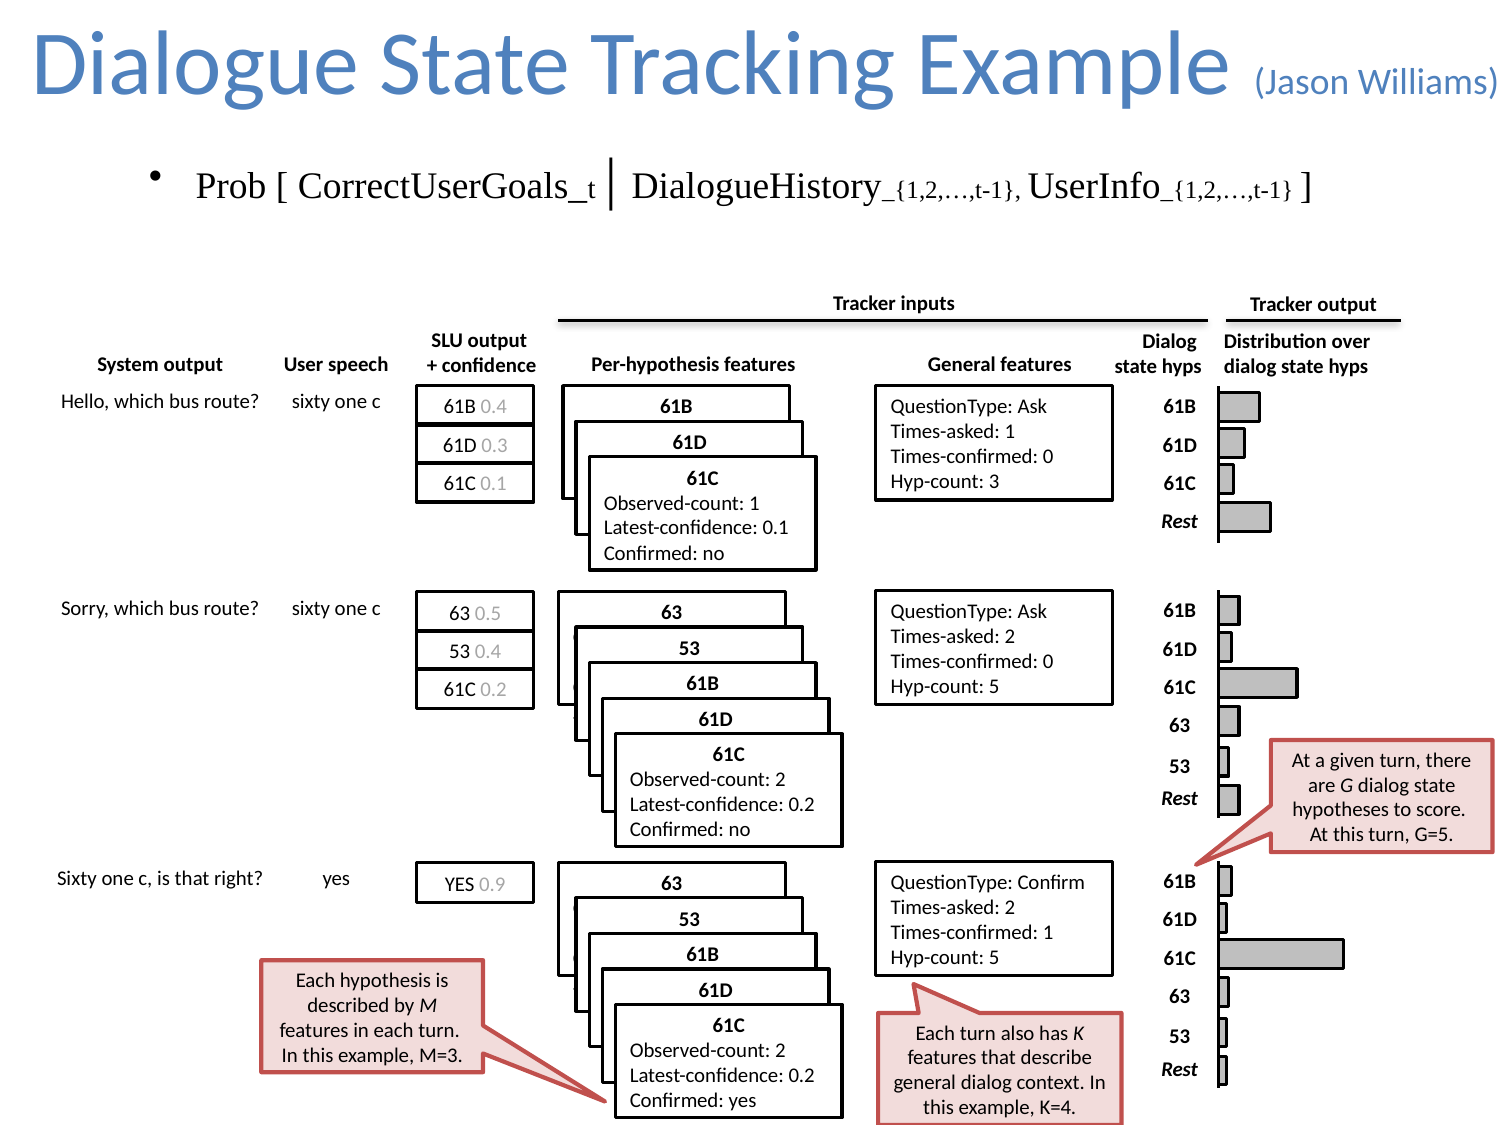

Dialogue State Tracking Example (Jason Williams)
Prob [ CorrectUserGoals_t | DialogueHistory_{1,2,…,t-1}, UserInfo_{1,2,…,t-1} ]
Tracker inputs
Tracker output
SLU output
+ confidence
Distribution over dialog state hyps
Dialog
state hyps
System output
User speech
Per-hypothesis features
General features
Hello, which bus route?
sixty one c
61B 0.4
61B
Observed-count: 1
Latest-conf-score: 0.4
Confirmed: no
…
61B
QuestionType: Ask
Times-asked: 1
Times-confirmed: 0
Hyp-count: 3

61D
Observed-count: 1
Latest-conf-score: 0.4
Confirmed: no
…
61D 0.3
61D

61C
Observed-count: 1
Latest-confidence: 0.1
Confirmed: no
61C 0.1
61C

Rest

Sorry, which bus route?
sixty one c
61B
QuestionType: Ask
Times-asked: 2
Times-confirmed: 0
Hyp-count: 5
63
Observed-count: 1
Latest-conf-score: 0.4
Confirmed: no
…
63 0.5

53
Observed-count: 1
Latest-conf-score: 0.4
Confirmed: no
…
61D
53 0.4

61B
Observed-count: 1
Latest-conf-score: 0.4
Confirmed: no
…
61C
61C 0.2

61D
Observed-count: 1
Latest-conf-score: 0.4
Confirmed: no
…
63

61C
Observed-count: 2
Latest-confidence: 0.2
Confirmed: no
At a given turn, there are G dialog state hypotheses to score.  At this turn, G=5.
53

Rest

Sixty one c, is that right?
yes
61B
QuestionType: Confirm
Times-asked: 2
Times-confirmed: 1
Hyp-count: 5
63
Observed-count: 1
Latest-conf-score: 0.4
Confirmed: no
…
YES 0.9

53
Observed-count: 1
Latest-conf-score: 0.4
Confirmed: no
…
61D

61B
Observed-count: 1
Latest-conf-score: 0.4
Confirmed: no
…
61C

Each hypothesis is described by M features in each turn.  In this example, M=3.
61D
Observed-count: 1
Latest-conf-score: 0.4
Confirmed: no
…
63

61C
Observed-count: 2
Latest-confidence: 0.2
Confirmed: yes
Each turn also has K features that describe general dialog context. In this example, K=4.
53

Rest